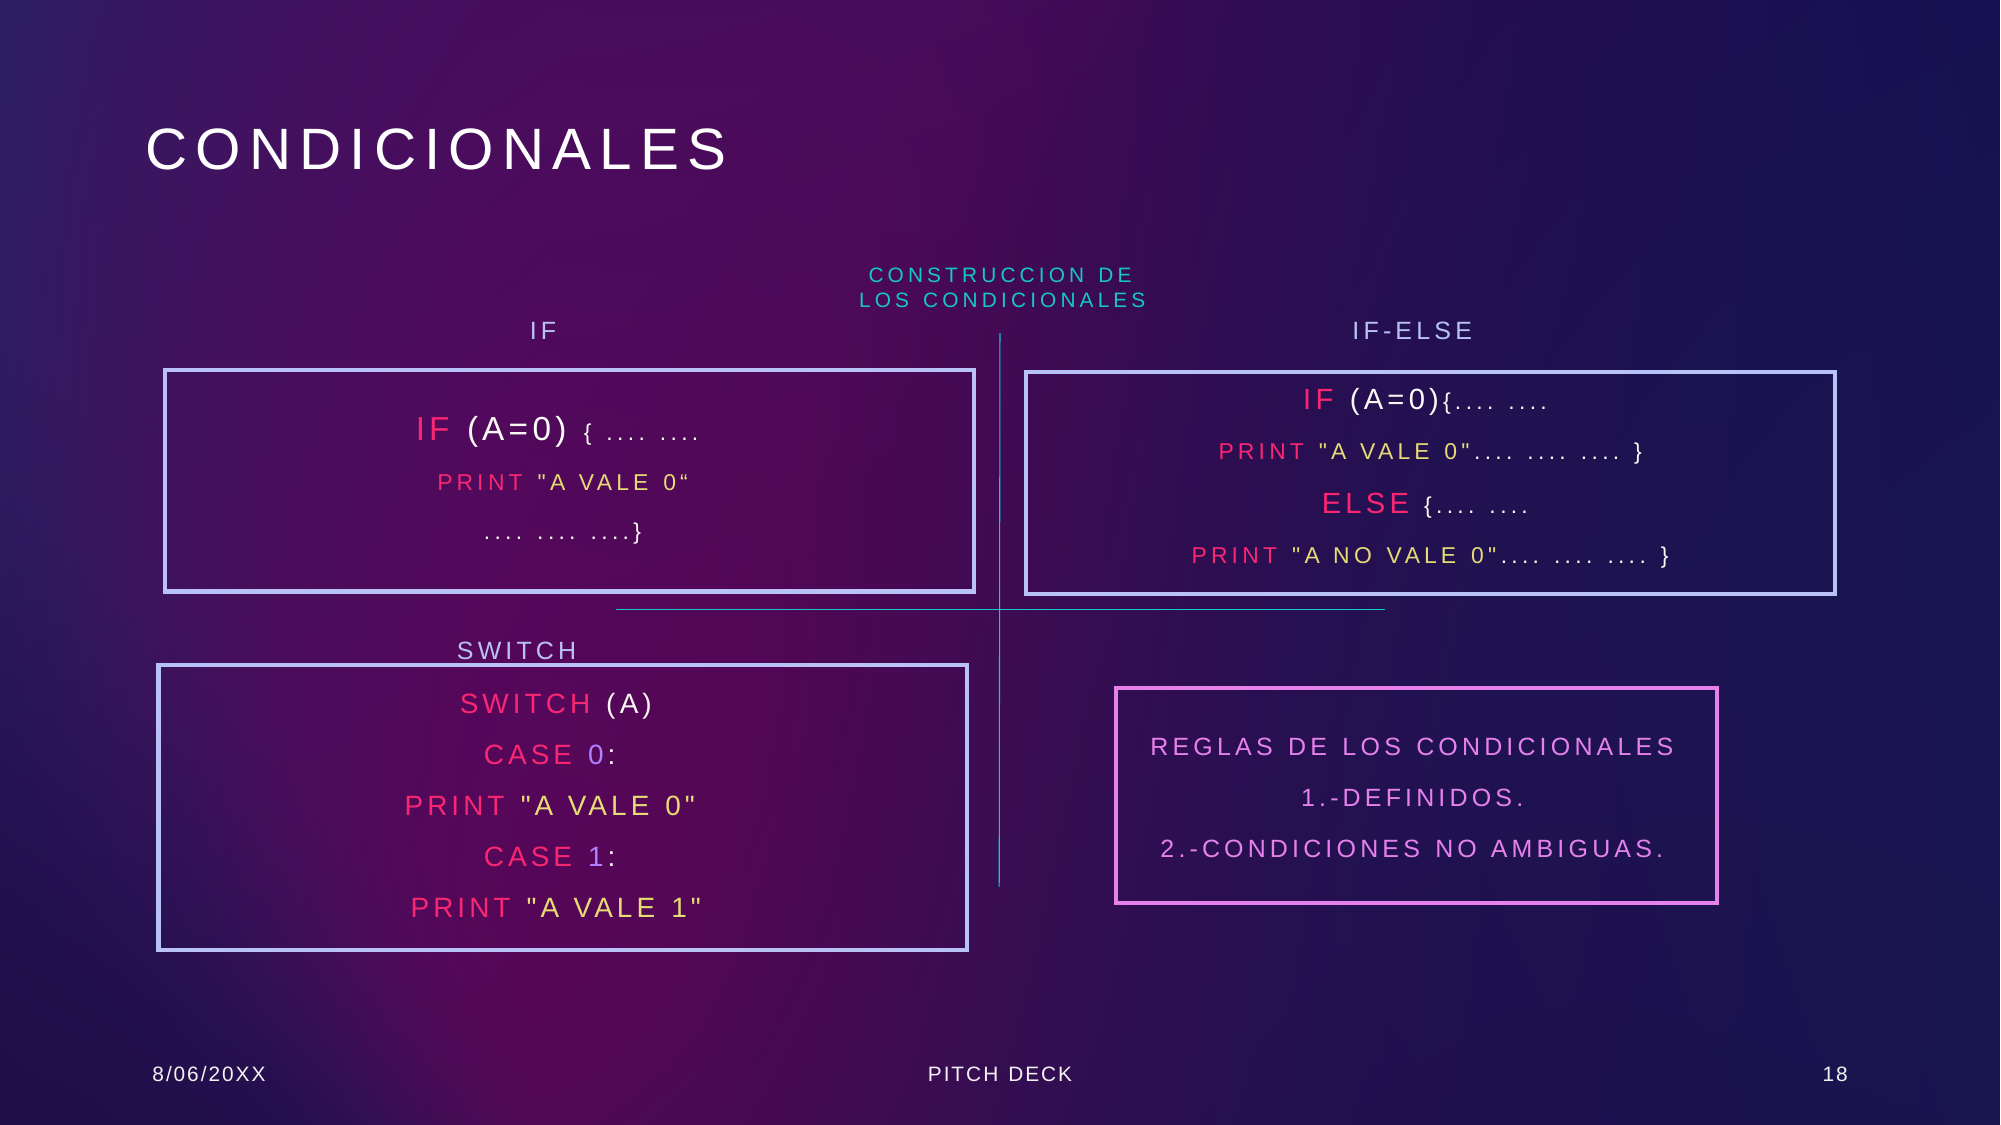

# CONDICIONALES
Construccion de LOS CONDICIONALES
IF
IF-ELSE
IF (A=0){.... ....
PRINT "A vale 0".... .... .... }
ELSE {.... ....
PRINT "A NO vale 0".... .... .... }
IF (A=0) { .... ....
PRINT "A vale 0“
.... .... ....}

SWITCH

SWITCH (A)
CASE 0:
PRINT "A vale 0"
CASE 1:
PRINT "A vale 1"

REGLAS DE LOS CONDICIONALES
1.-Definidos.
2.-CONDICIONES NO AMBIGUAS.
8/06/20XX
PITCH DECK
18